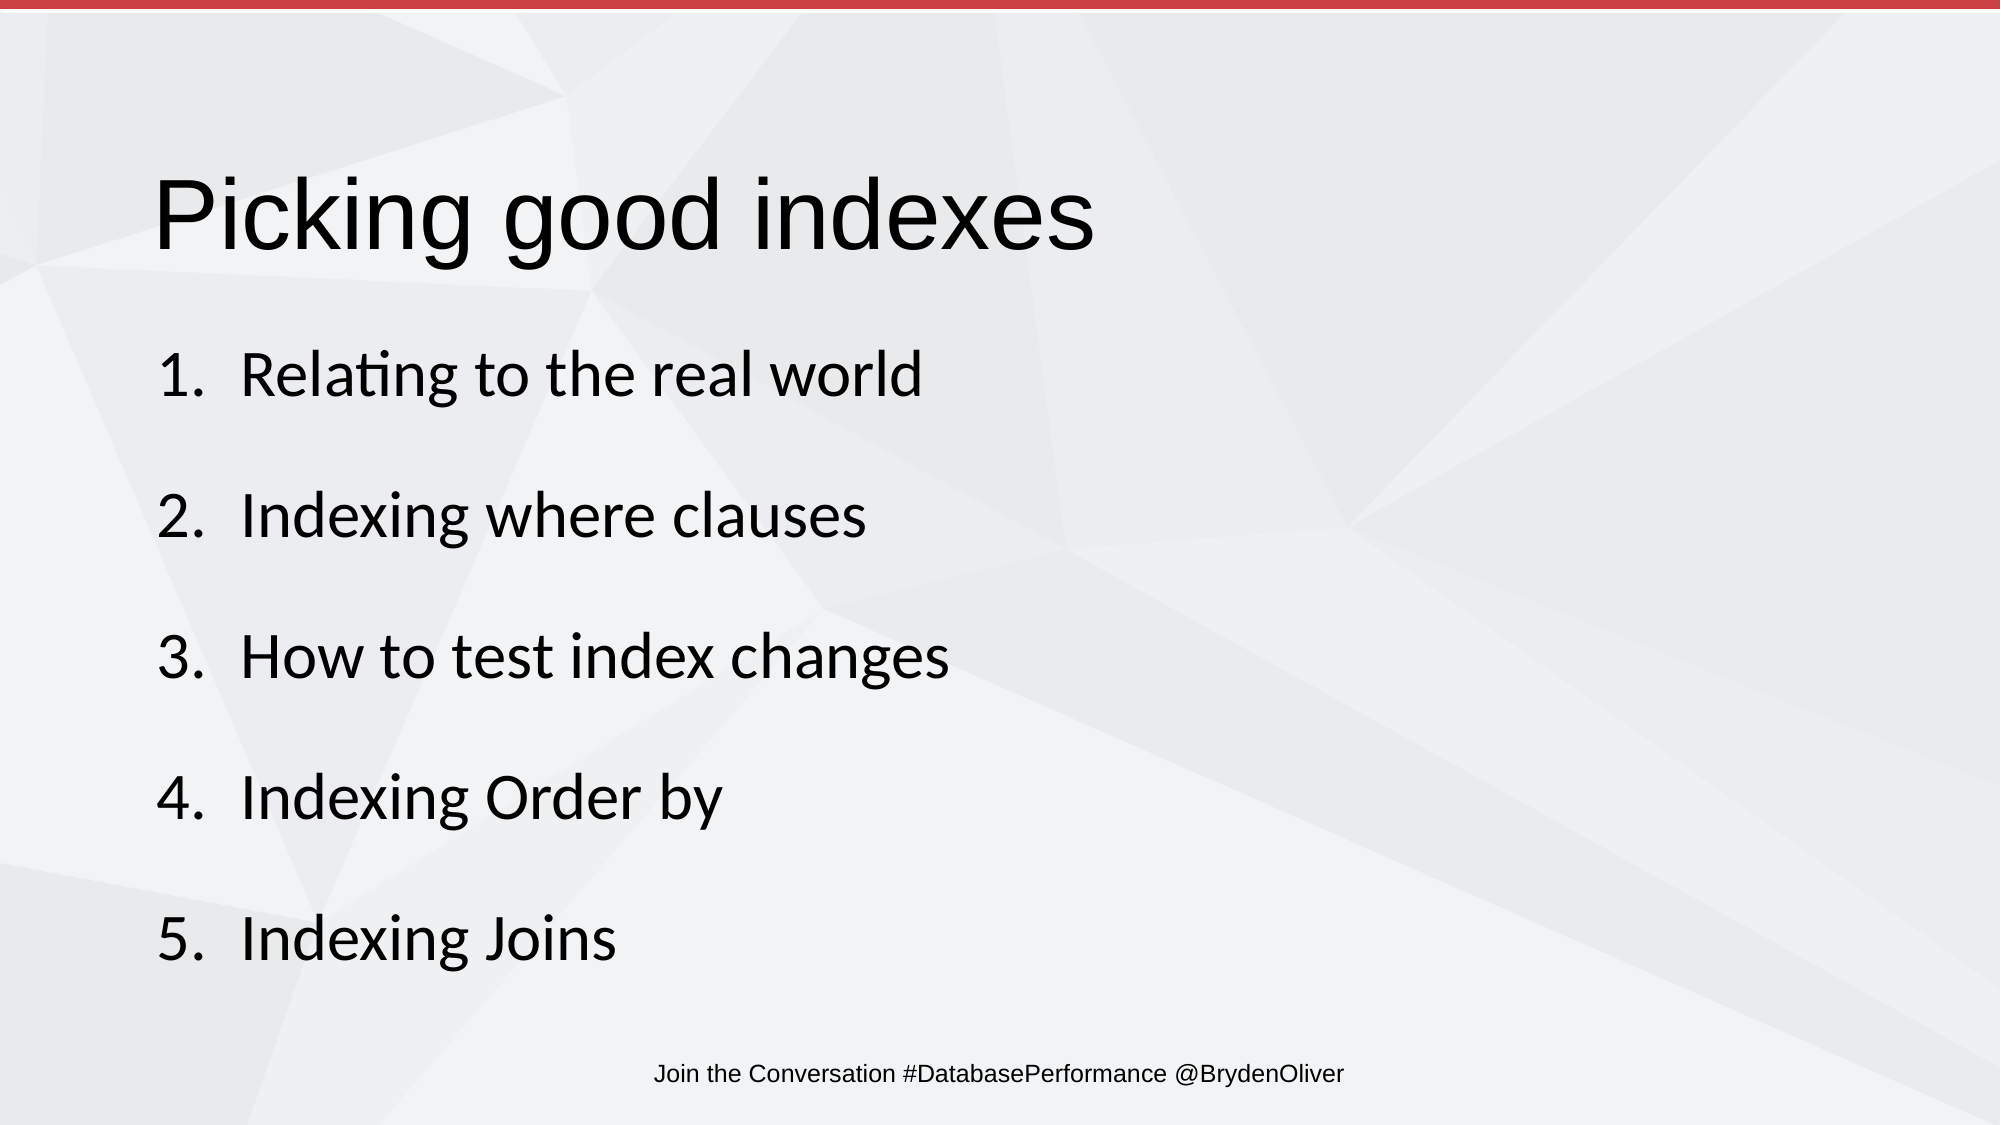

# Picking good indexes
Relating to the real world
Indexing where clauses
How to test index changes
Indexing Order by
Indexing Joins
Join the Conversation #DatabasePerformance @BrydenOliver